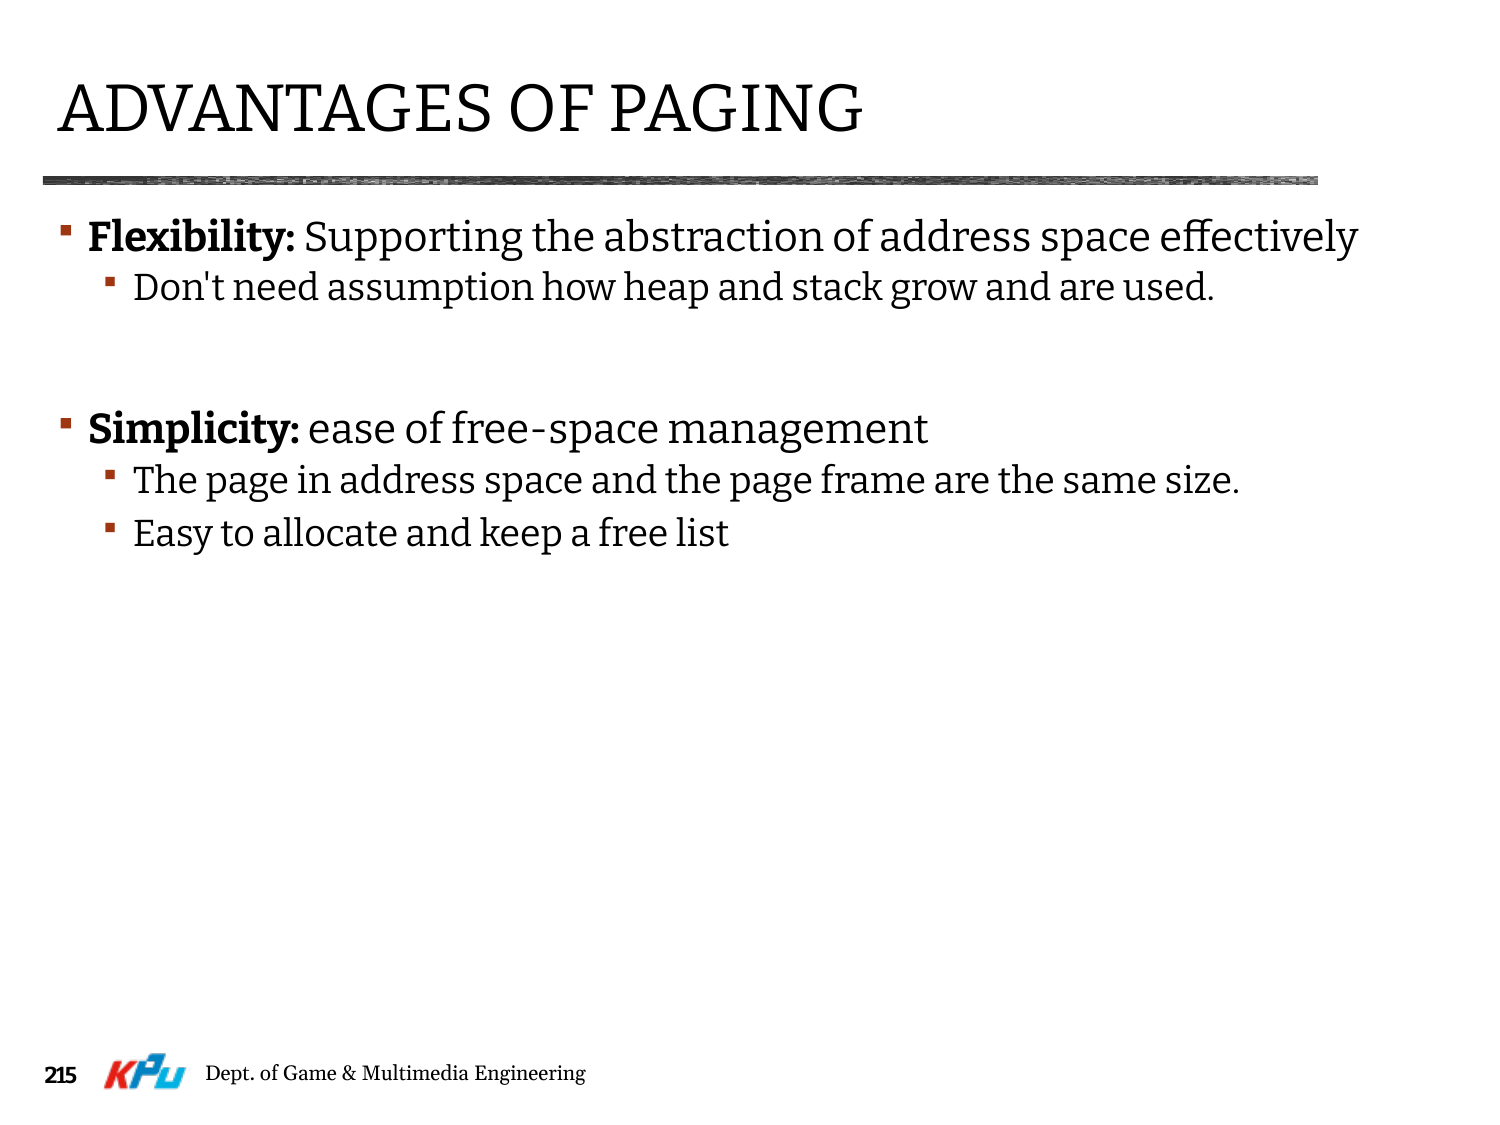

# Advantages Of Paging
Flexibility: Supporting the abstraction of address space effectively
Don't need assumption how heap and stack grow and are used.

Simplicity: ease of free-space management
The page in address space and the page frame are the same size.
Easy to allocate and keep a free list

Dept. of Game & Multimedia Engineering
215